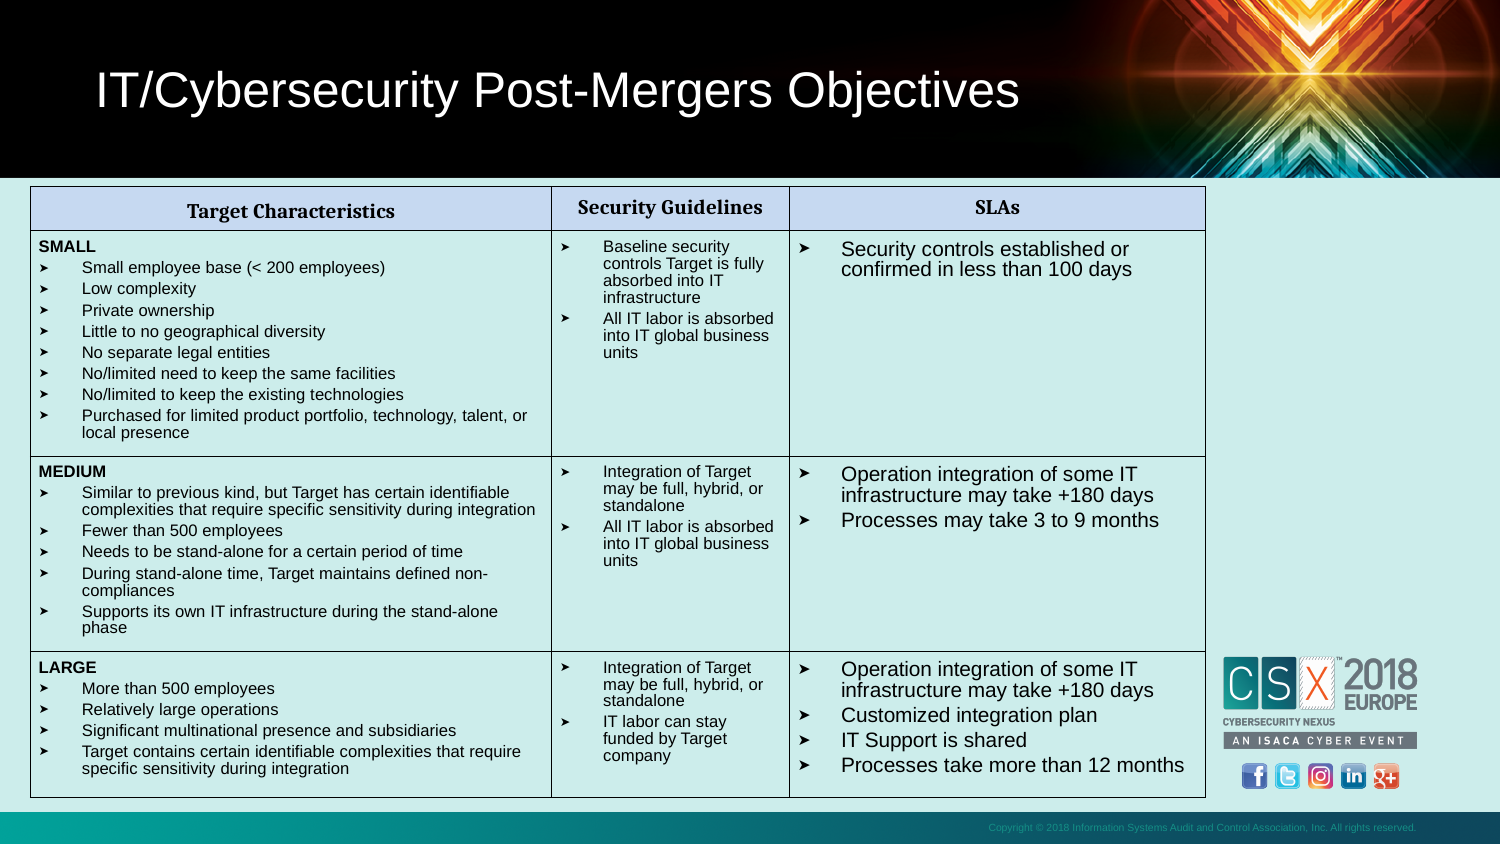

IT/Cybersecurity Post-Mergers Objectives
| Target Characteristics | Security Guidelines | SLAs |
| --- | --- | --- |
| SMALL Small employee base (< 200 employees) Low complexity Private ownership Little to no geographical diversity No separate legal entities No/limited need to keep the same facilities No/limited to keep the existing technologies Purchased for limited product portfolio, technology, talent, or local presence | Baseline security controls Target is fully absorbed into IT infrastructure All IT labor is absorbed into IT global business units | Security controls established or confirmed in less than 100 days |
| MEDIUM Similar to previous kind, but Target has certain identifiable complexities that require specific sensitivity during integration Fewer than 500 employees Needs to be stand-alone for a certain period of time During stand-alone time, Target maintains defined non-compliances Supports its own IT infrastructure during the stand-alone phase | Integration of Target may be full, hybrid, or standalone All IT labor is absorbed into IT global business units | Operation integration of some IT infrastructure may take +180 days Processes may take 3 to 9 months |
| LARGE More than 500 employees Relatively large operations Significant multinational presence and subsidiaries Target contains certain identifiable complexities that require specific sensitivity during integration | Integration of Target may be full, hybrid, or standalone IT labor can stay funded by Target company | Operation integration of some IT infrastructure may take +180 days Customized integration plan IT Support is shared Processes take more than 12 months |